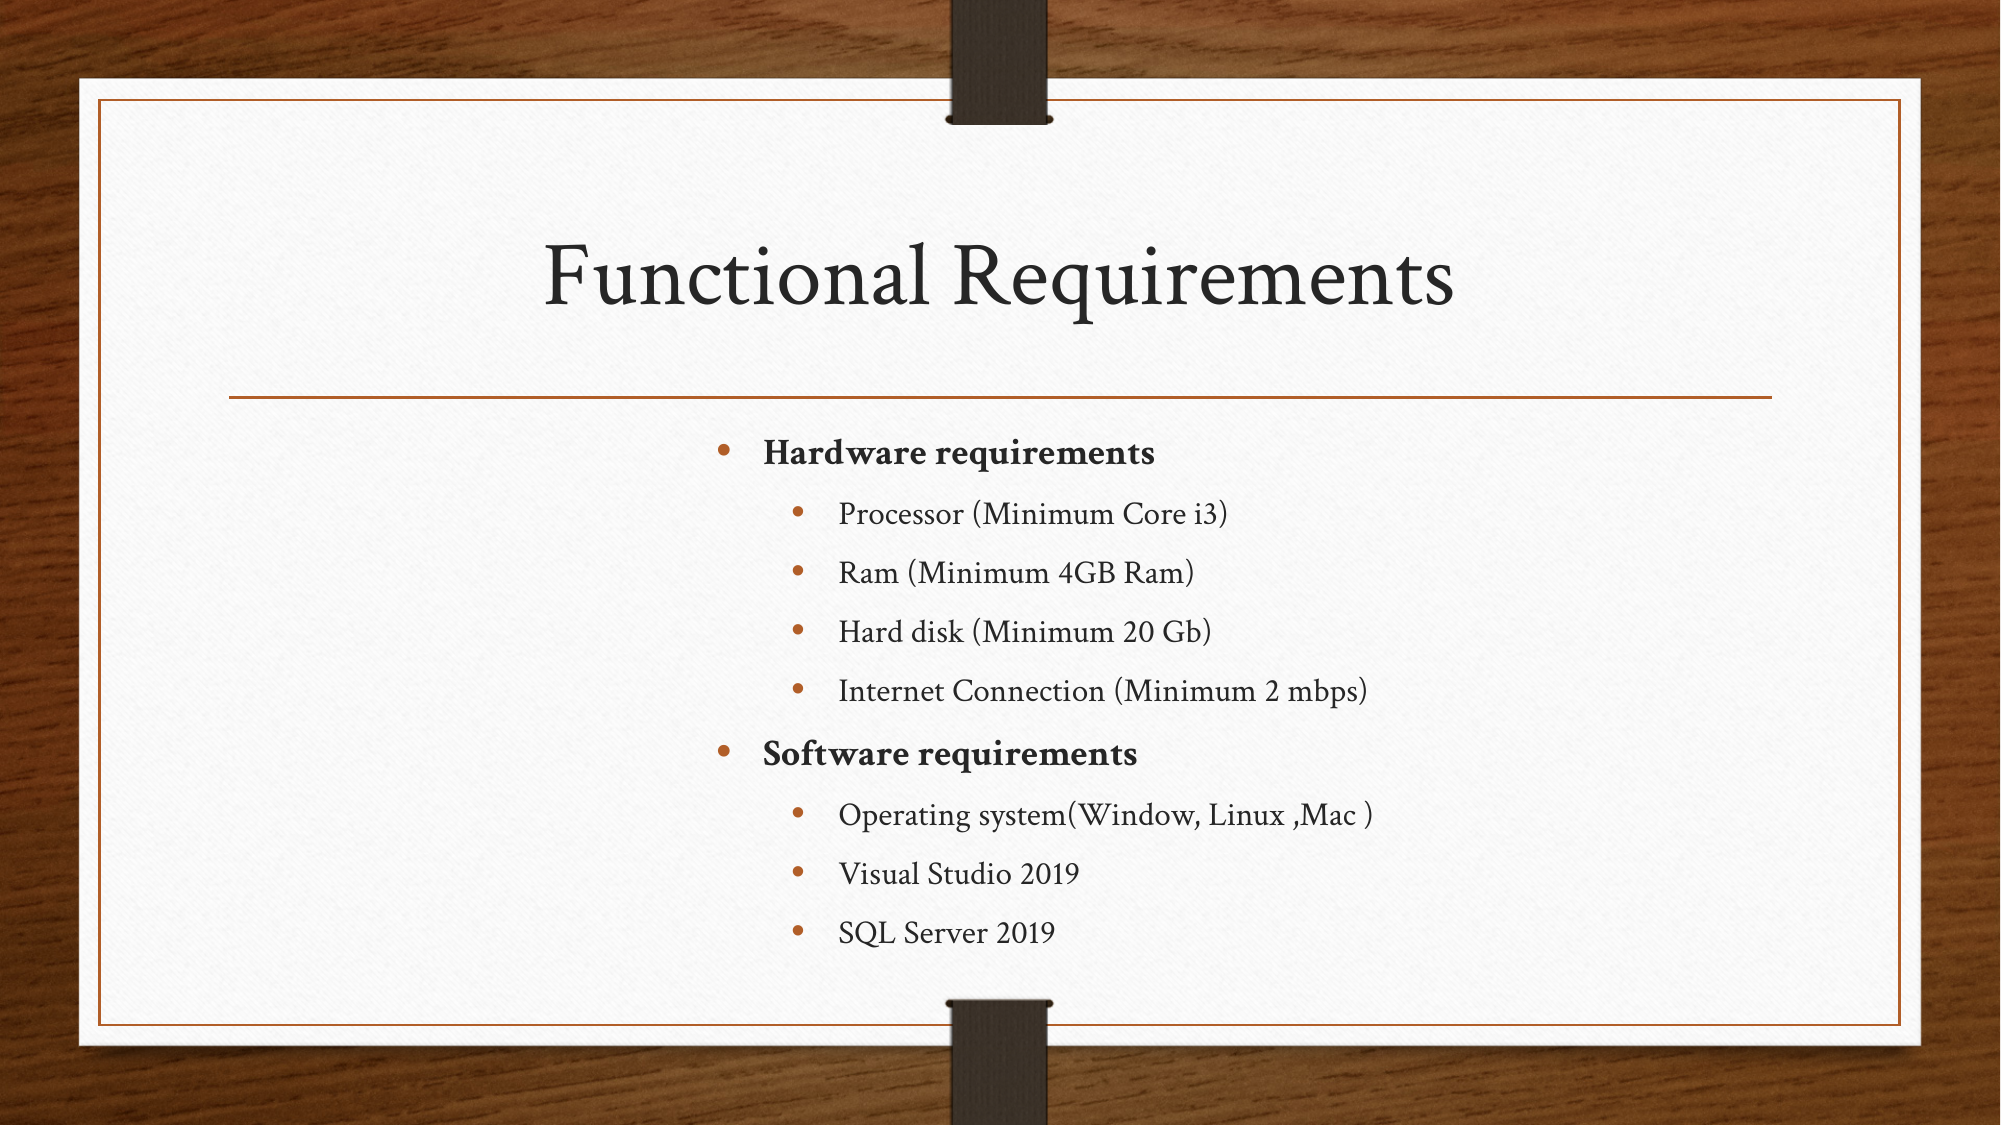

# Functional Requirements
Hardware requirements
Processor (Minimum Core i3)
Ram (Minimum 4GB Ram)
Hard disk (Minimum 20 Gb)
Internet Connection (Minimum 2 mbps)
Software requirements
Operating system(Window, Linux ,Mac )
Visual Studio 2019
SQL Server 2019